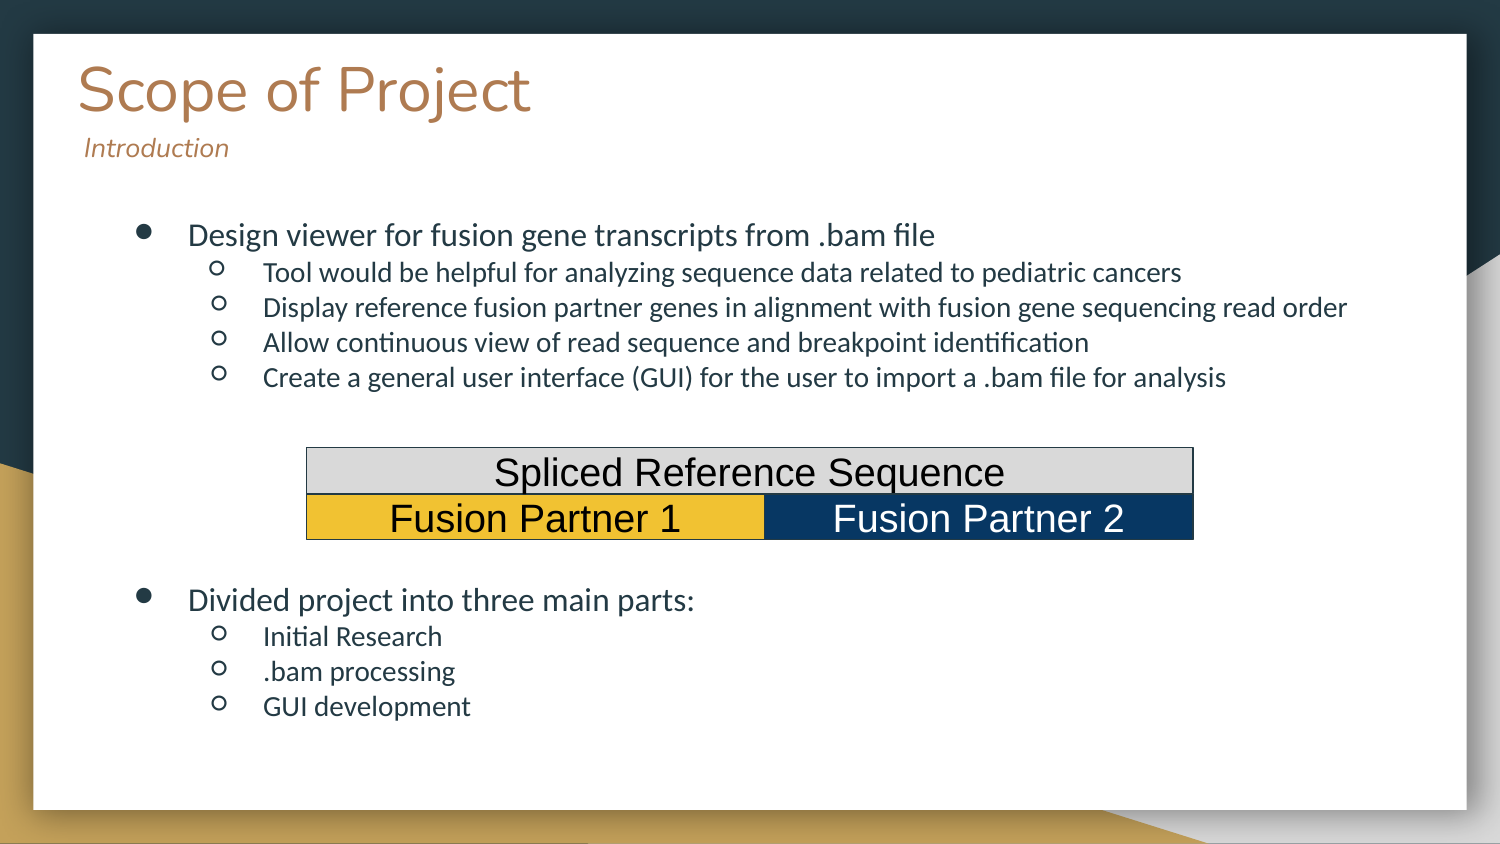

# Scope of Project
Introduction
Design viewer for fusion gene transcripts from .bam file
Tool would be helpful for analyzing sequence data related to pediatric cancers
Display reference fusion partner genes in alignment with fusion gene sequencing read order
Allow continuous view of read sequence and breakpoint identification
Create a general user interface (GUI) for the user to import a .bam file for analysis

Divided project into three main parts:
Initial Research
.bam processing
GUI development

Spliced Reference Sequence
Fusion Partner 1
Fusion Partner 2